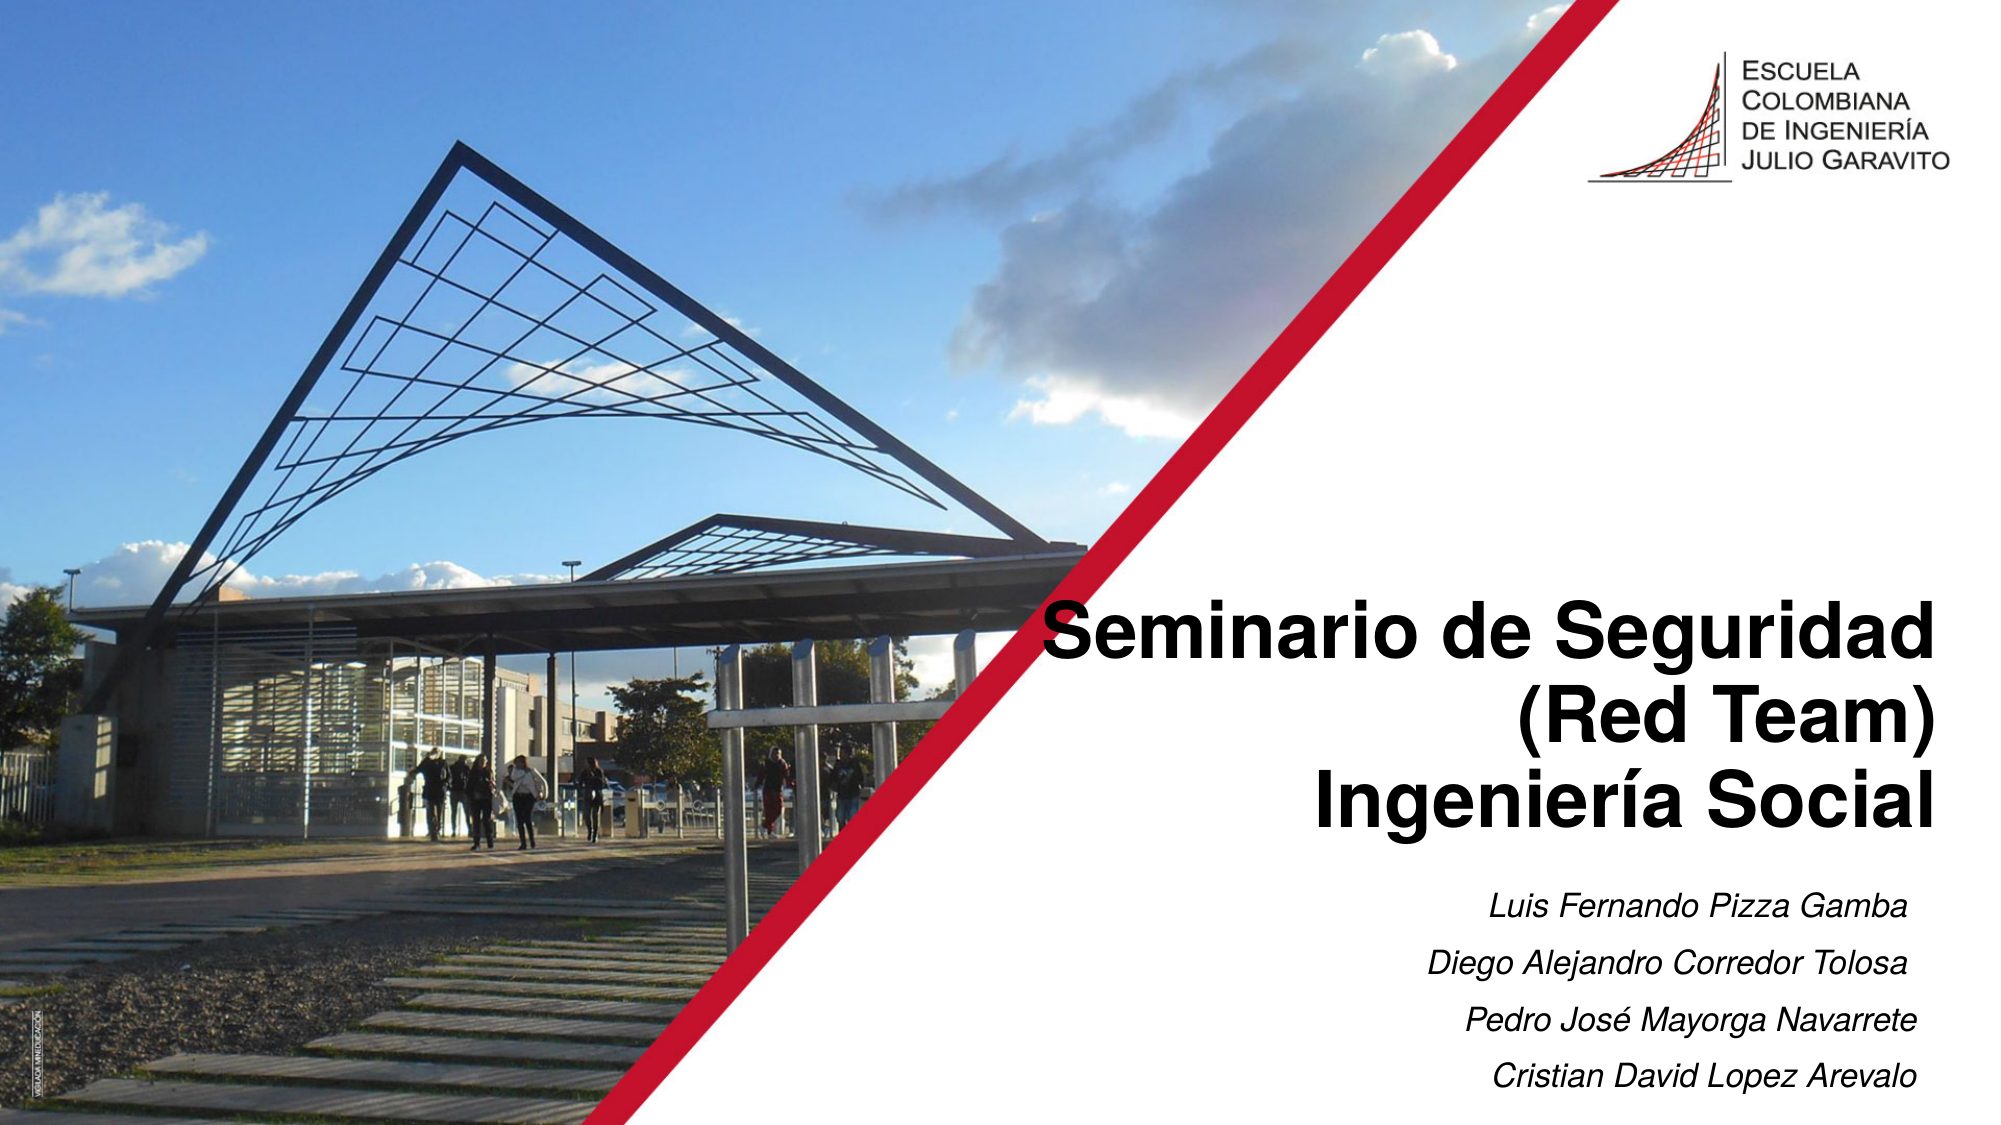

# Seminario de Seguridad (Red Team) Ingeniería Social
Luis Fernando Pizza Gamba
Diego Alejandro Corredor Tolosa
Pedro José Mayorga Navarrete
Cristian David Lopez Arevalo